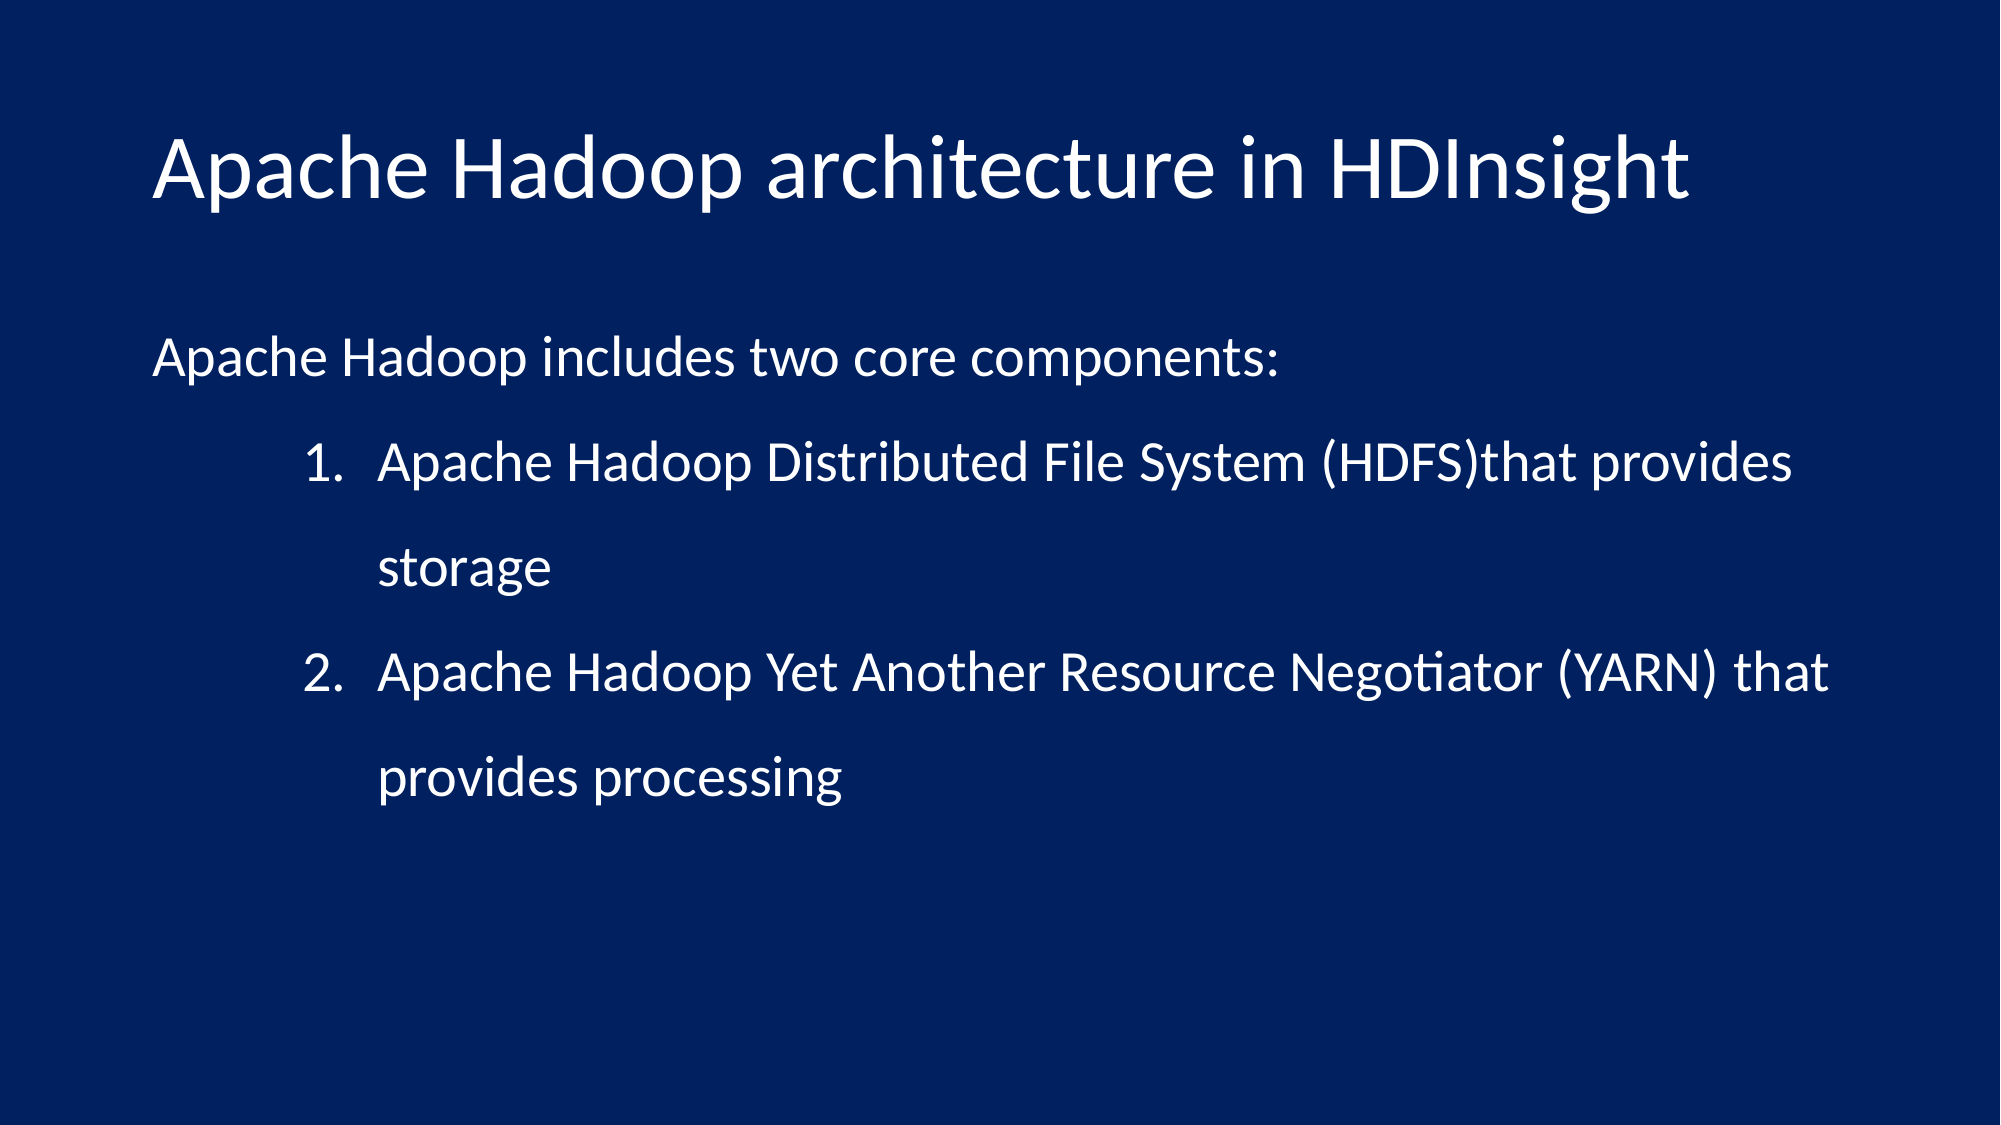

# Apache Hadoop architecture in HDInsight
Apache Hadoop includes two core components:
Apache Hadoop Distributed File System (HDFS)that provides storage
Apache Hadoop Yet Another Resource Negotiator (YARN) that provides processing